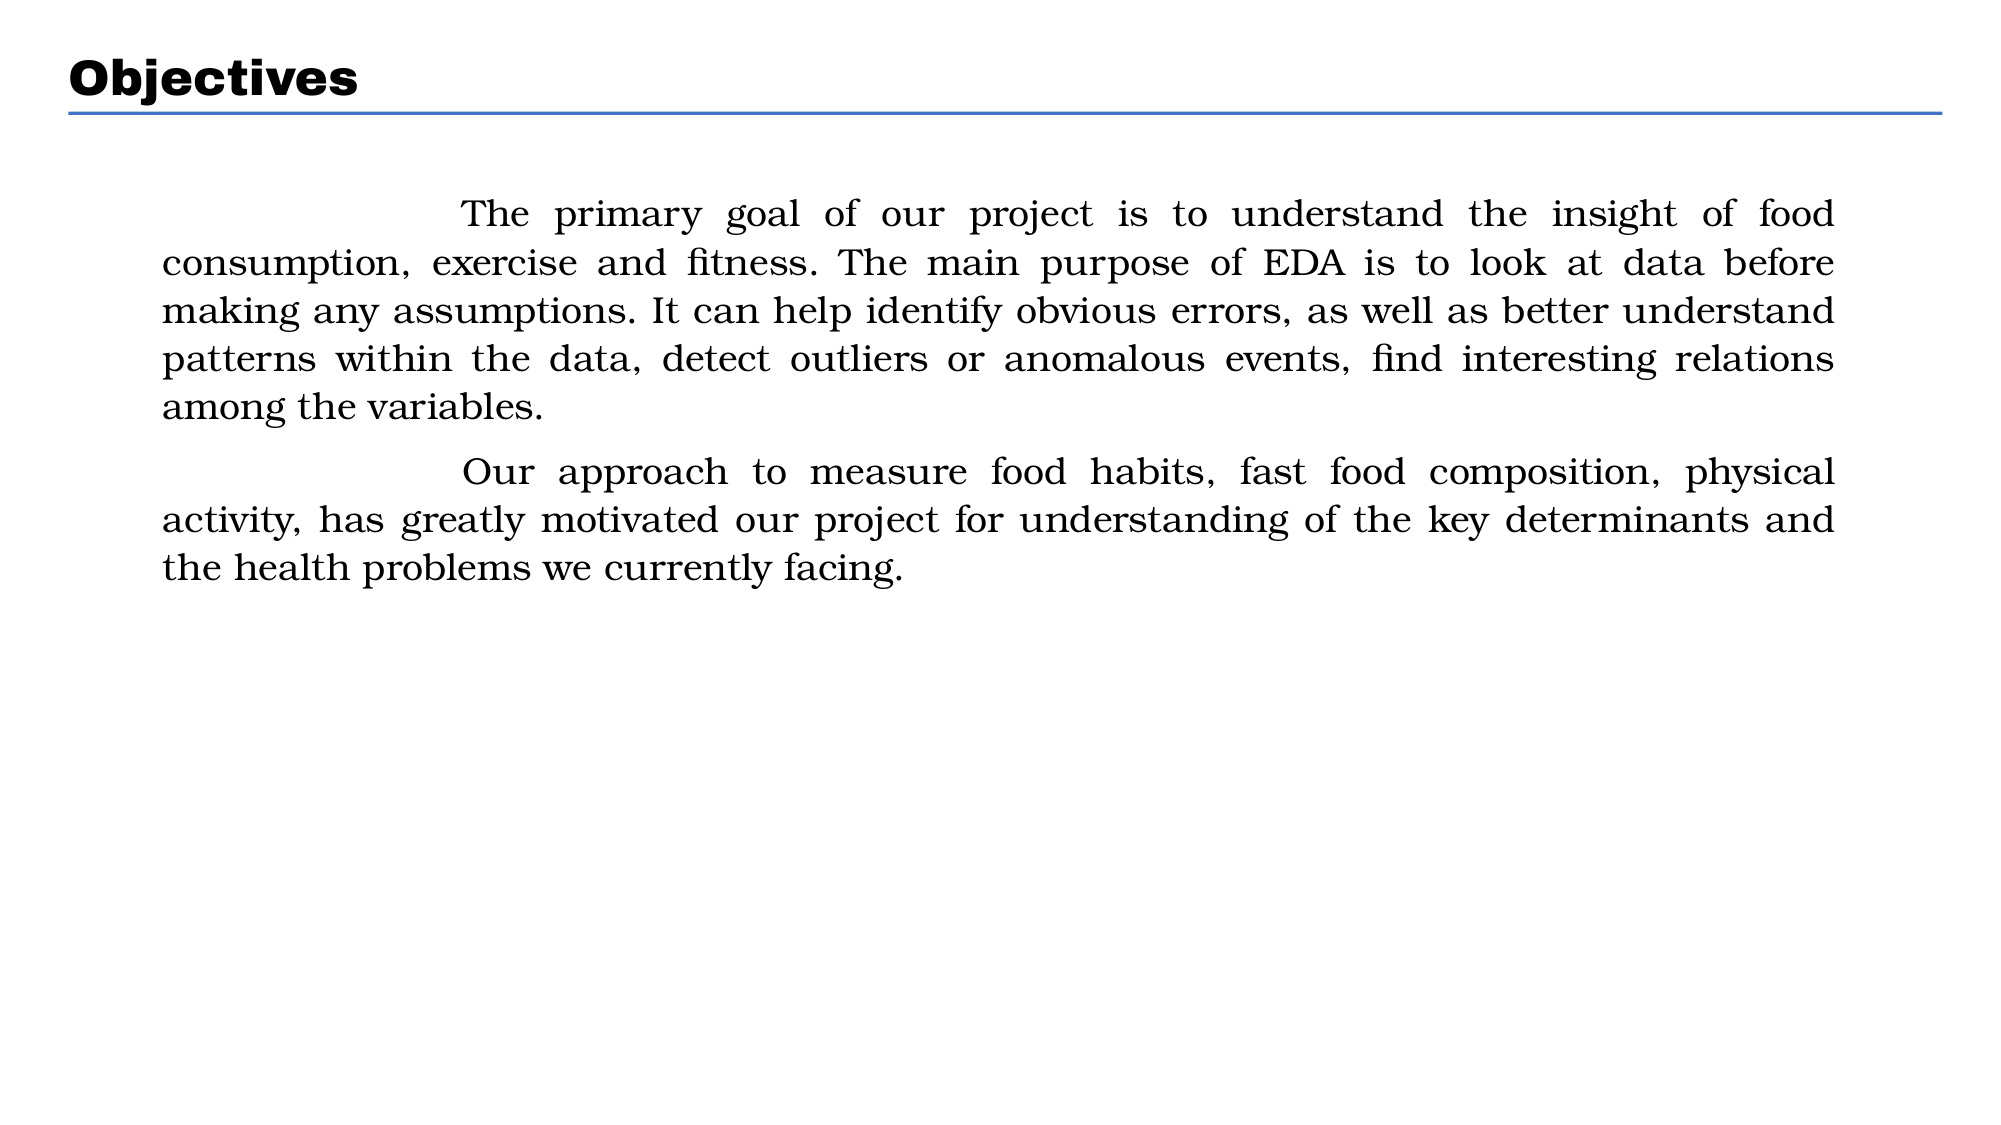

# Objectives

		The primary goal of our project is to understand the insight of food consumption, exercise and fitness. The main purpose of EDA is to look at data before making any assumptions. It can help identify obvious errors, as well as better understand patterns within the data, detect outliers or anomalous events, find interesting relations among the variables.
		Our approach to measure food habits, fast food composition, physical activity, has greatly motivated our project for understanding of the key determinants and the health problems we currently facing.